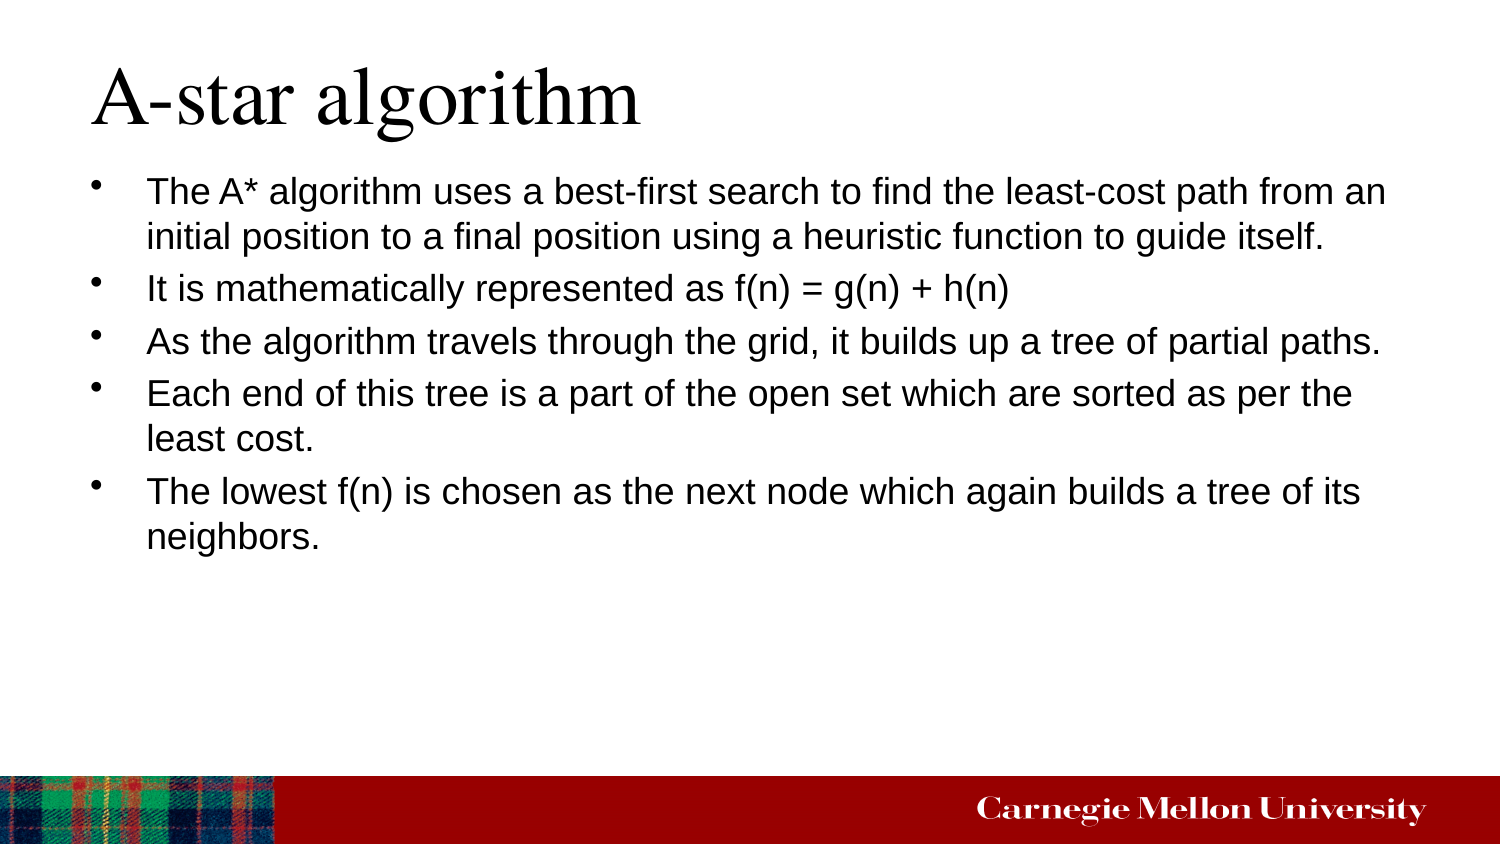

# A-star algorithm
The A* algorithm uses a best-first search to find the least-cost path from an initial position to a final position using a heuristic function to guide itself.
It is mathematically represented as f(n) = g(n) + h(n)
As the algorithm travels through the grid, it builds up a tree of partial paths.
Each end of this tree is a part of the open set which are sorted as per the least cost.
The lowest f(n) is chosen as the next node which again builds a tree of its neighbors.